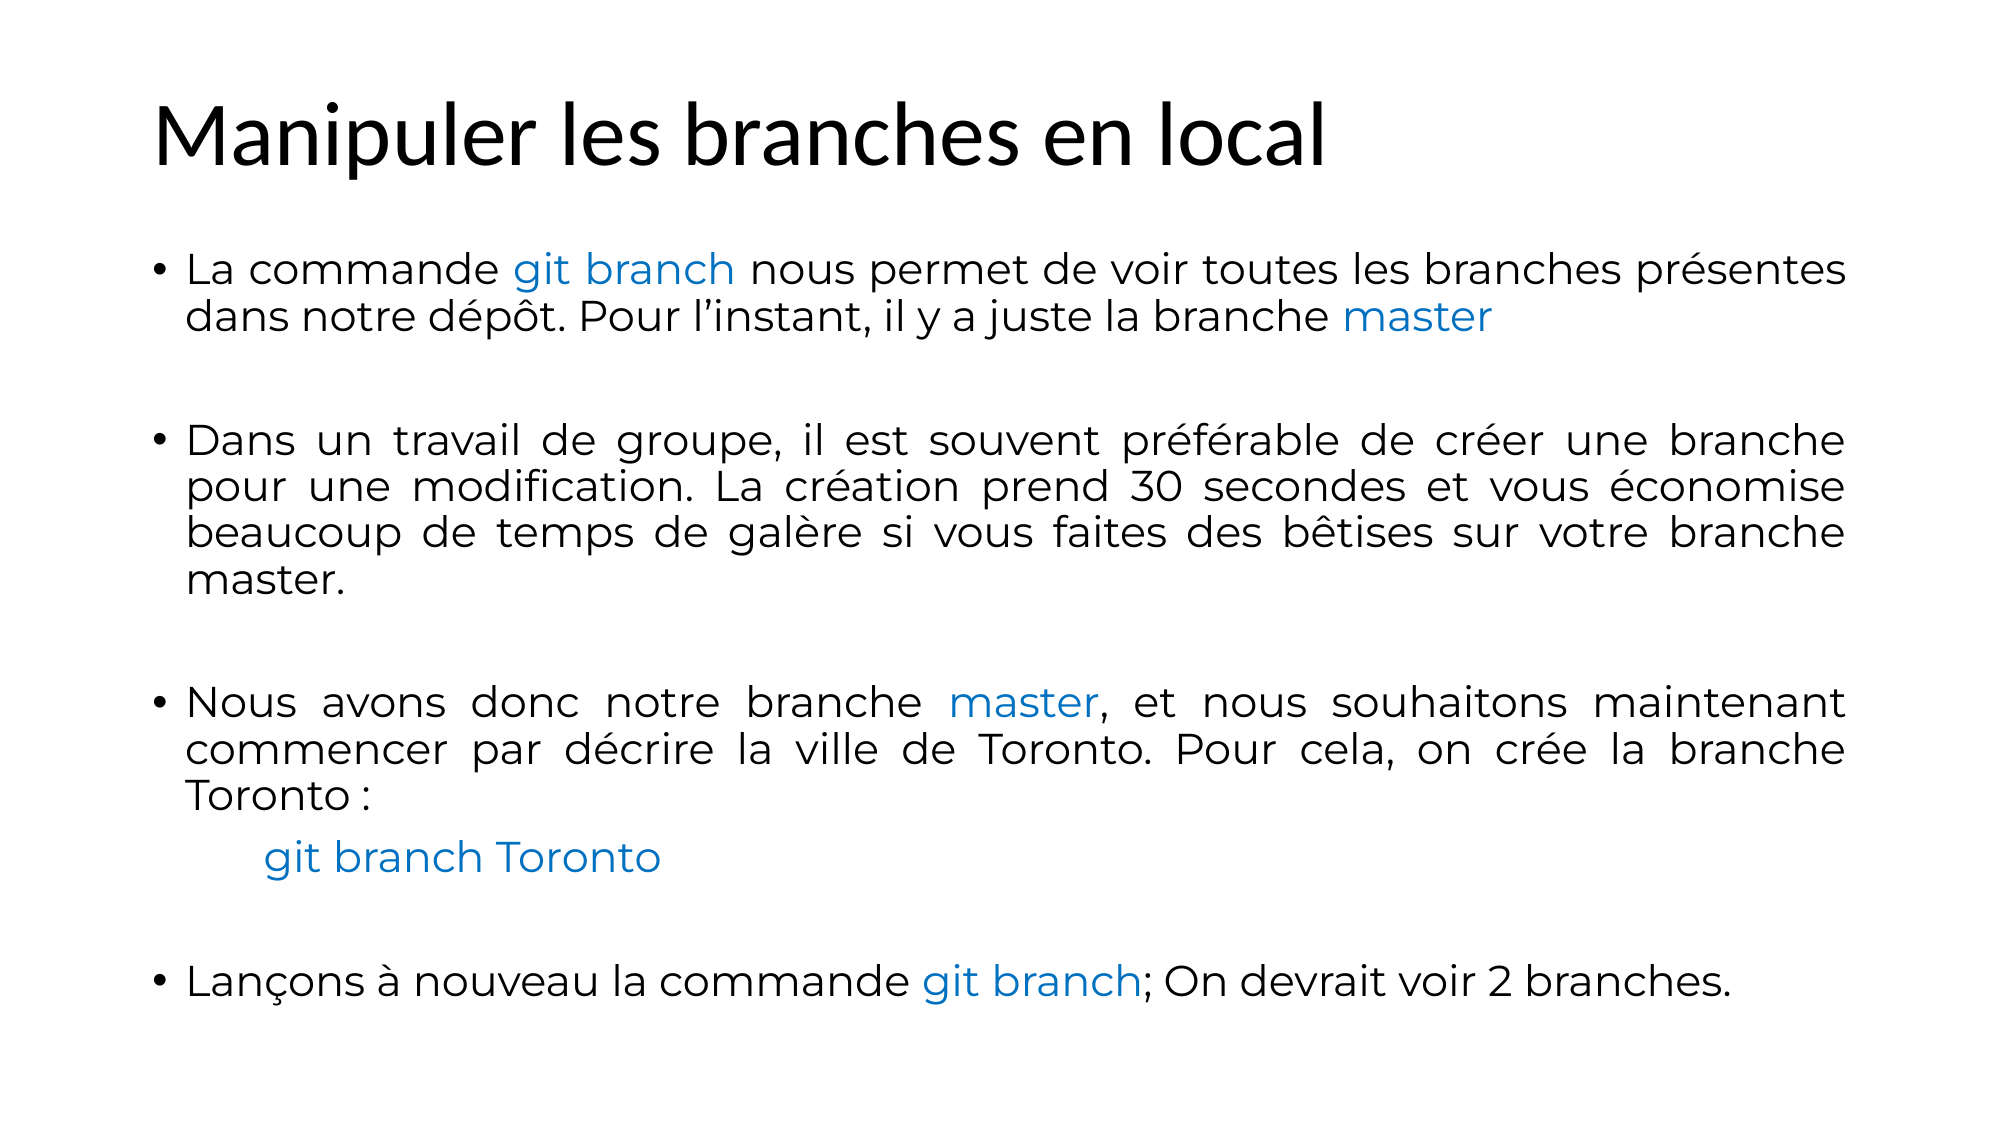

# Manipuler les branches en local
La commande git branch nous permet de voir toutes les branches présentes dans notre dépôt. Pour l’instant, il y a juste la branche master

Dans un travail de groupe, il est souvent préférable de créer une branche pour une modification. La création prend 30 secondes et vous économise beaucoup de temps de galère si vous faites des bêtises sur votre branche master.

Nous avons donc notre branche master, et nous souhaitons maintenant commencer par décrire la ville de Toronto. Pour cela, on crée la branche Toronto :
	git branch Toronto

Lançons à nouveau la commande git branch; On devrait voir 2 branches.